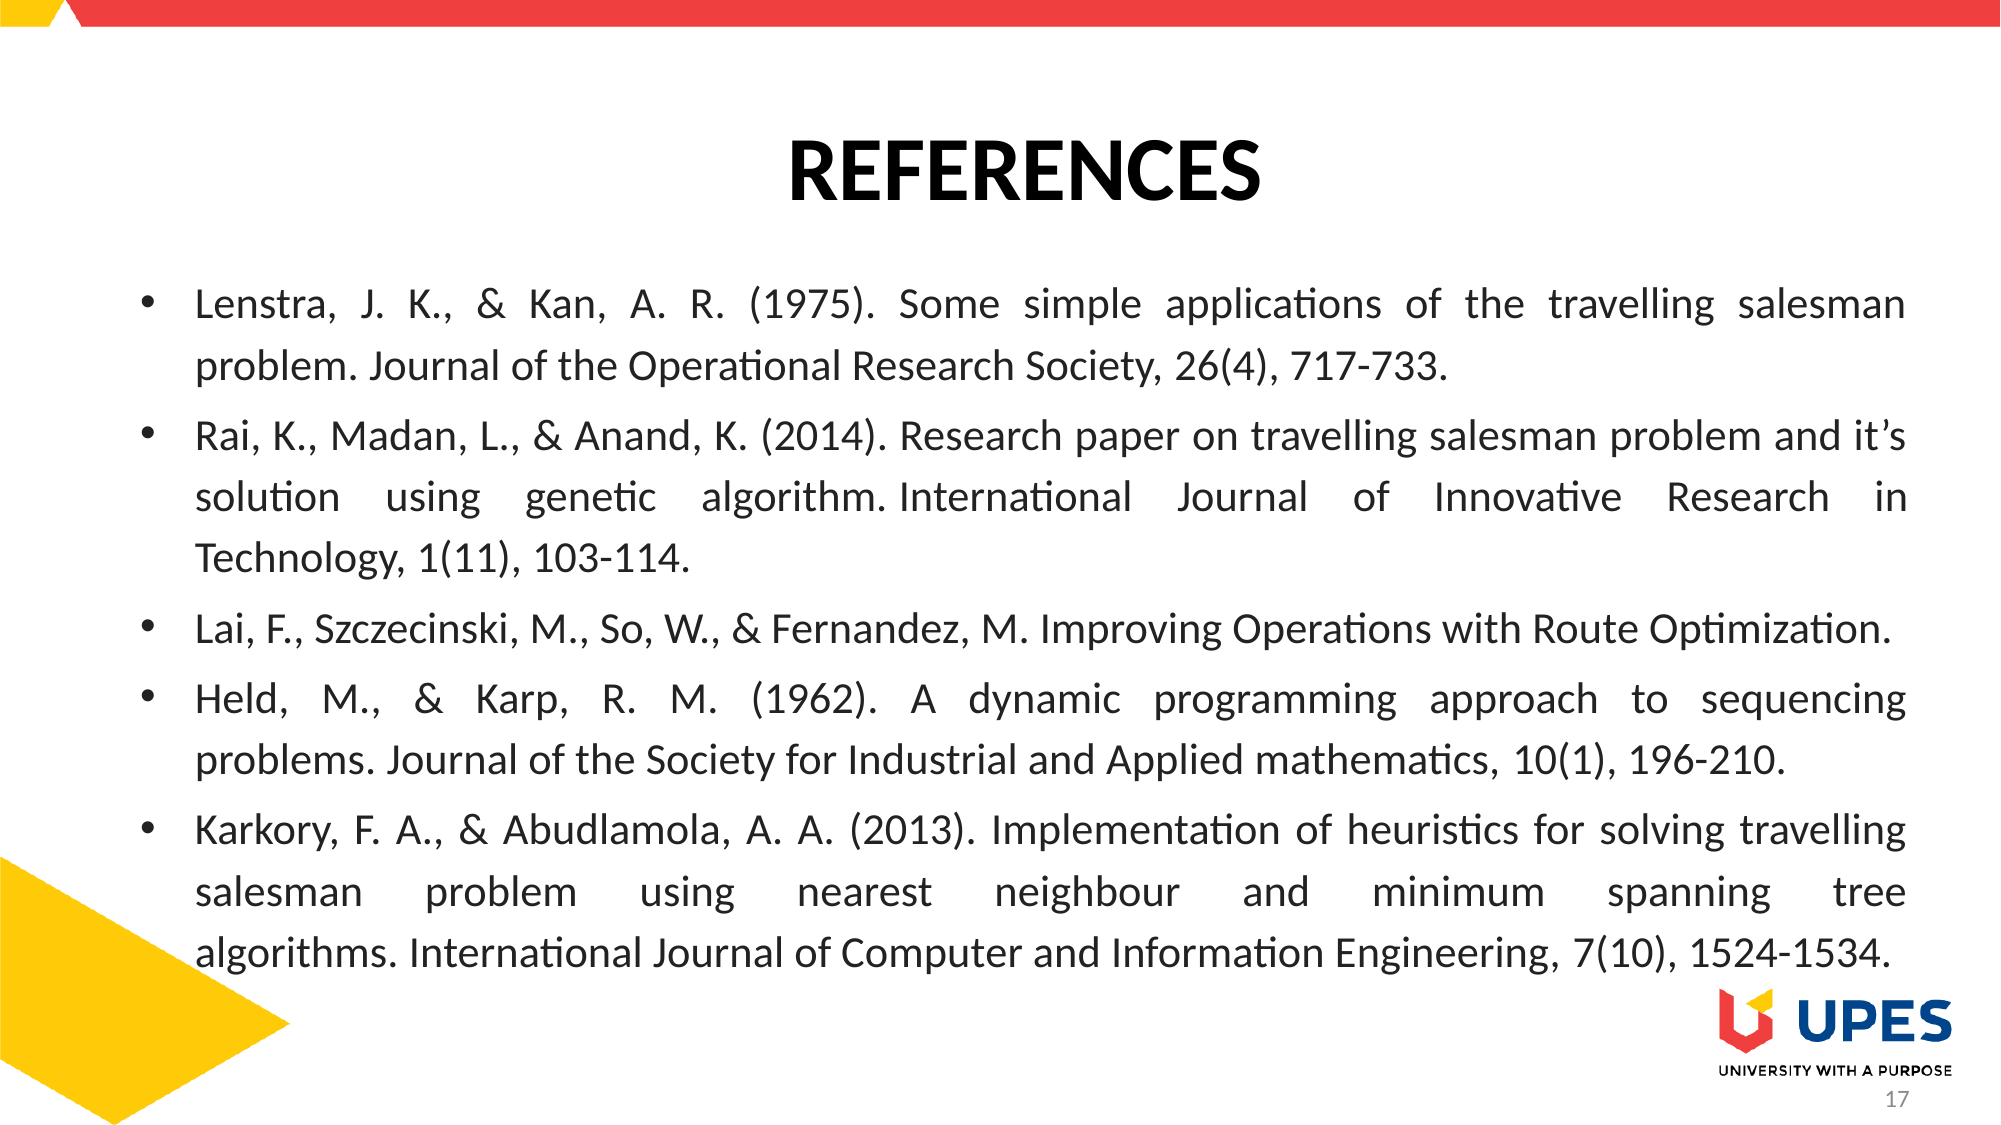

# REFERENCES
Lenstra, J. K., & Kan, A. R. (1975). Some simple applications of the travelling salesman problem. Journal of the Operational Research Society, 26(4), 717-733.
Rai, K., Madan, L., & Anand, K. (2014). Research paper on travelling salesman problem and it’s solution using genetic algorithm. International Journal of Innovative Research in Technology, 1(11), 103-114.
Lai, F., Szczecinski, M., So, W., & Fernandez, M. Improving Operations with Route Optimization.
Held, M., & Karp, R. M. (1962). A dynamic programming approach to sequencing problems. Journal of the Society for Industrial and Applied mathematics, 10(1), 196-210.
Karkory, F. A., & Abudlamola, A. A. (2013). Implementation of heuristics for solving travelling salesman problem using nearest neighbour and minimum spanning tree algorithms. International Journal of Computer and Information Engineering, 7(10), 1524-1534.